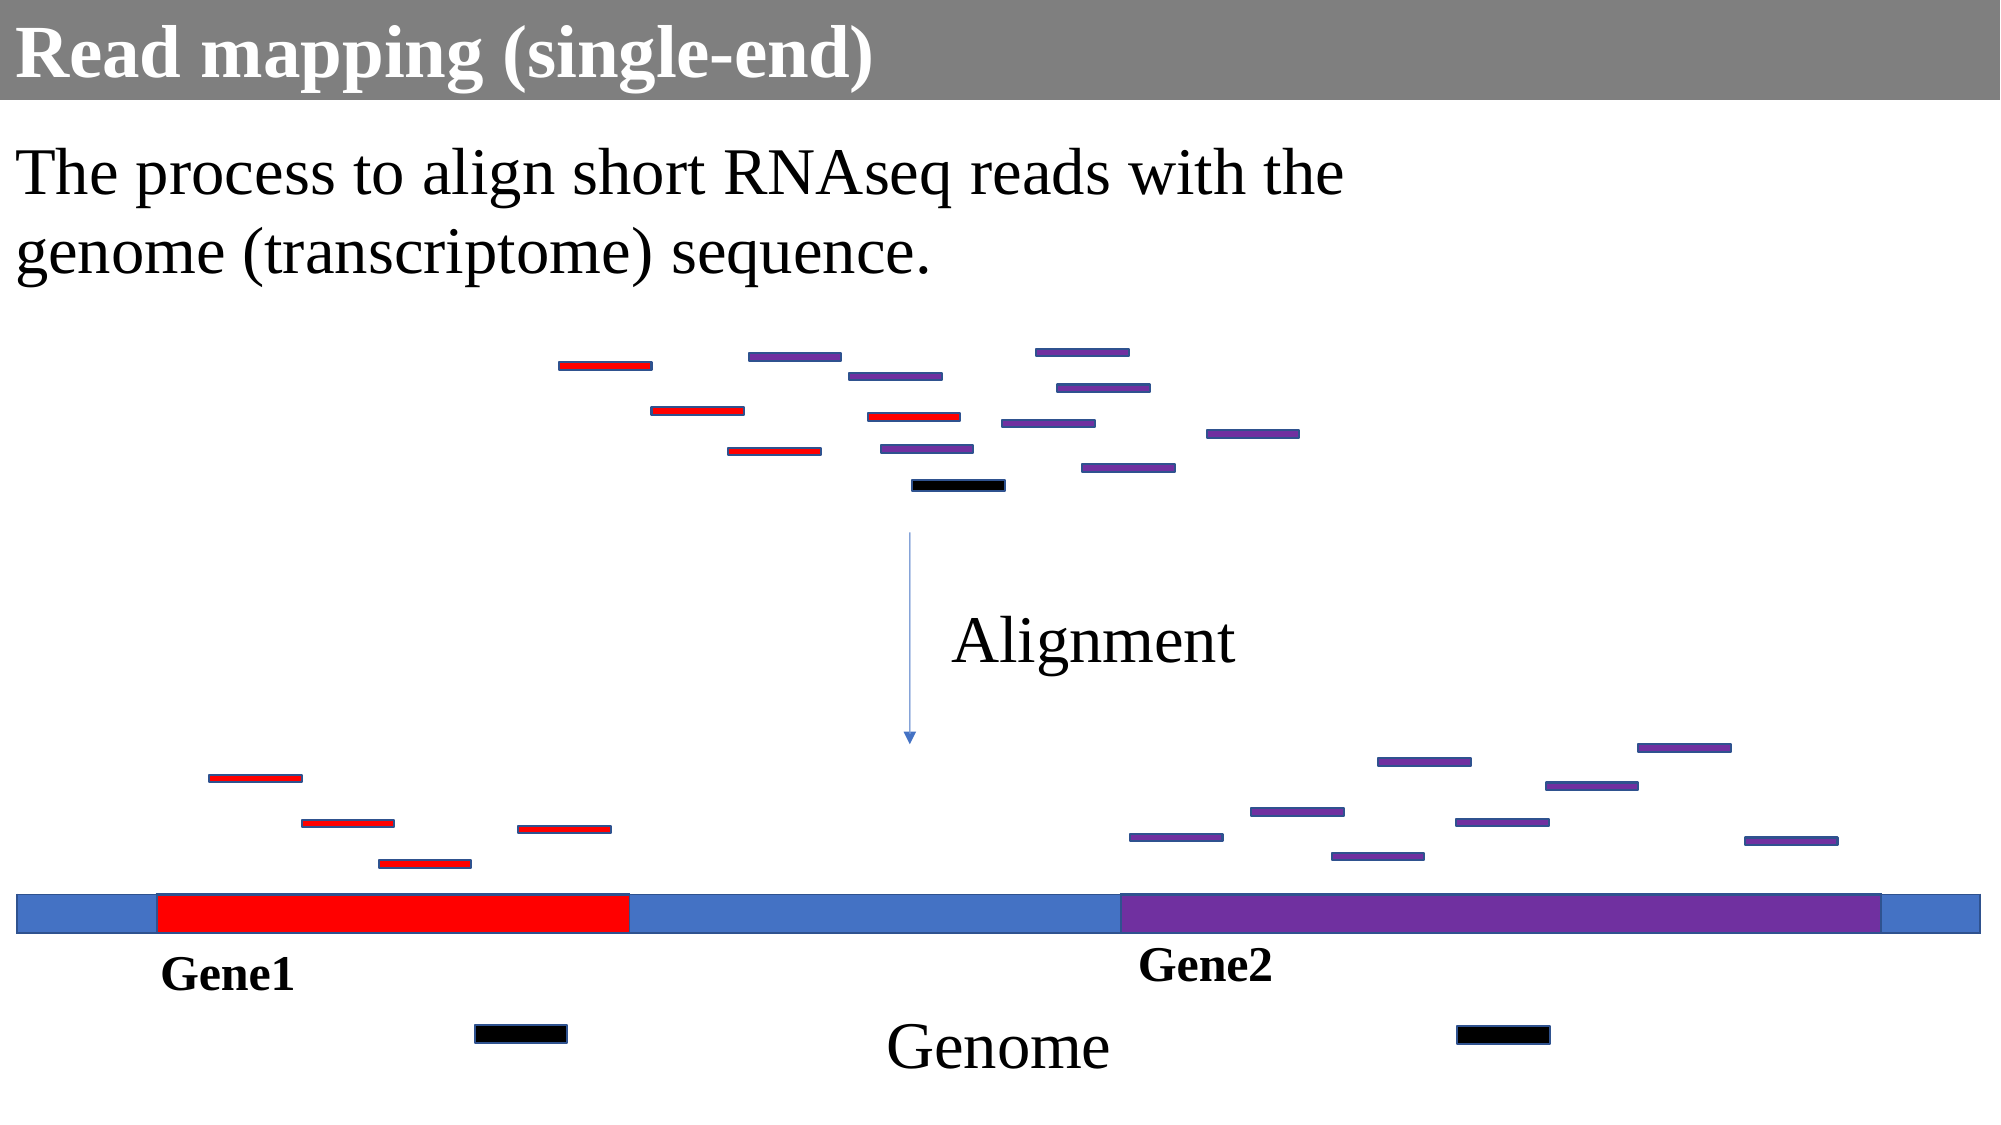

# Read mapping (single-end)
The process to align short RNAseq reads with the genome (transcriptome) sequence.

Alignment

|  |  |  |  |  |
| --- | --- | --- | --- | --- |
Gene2
Gene1
Genome